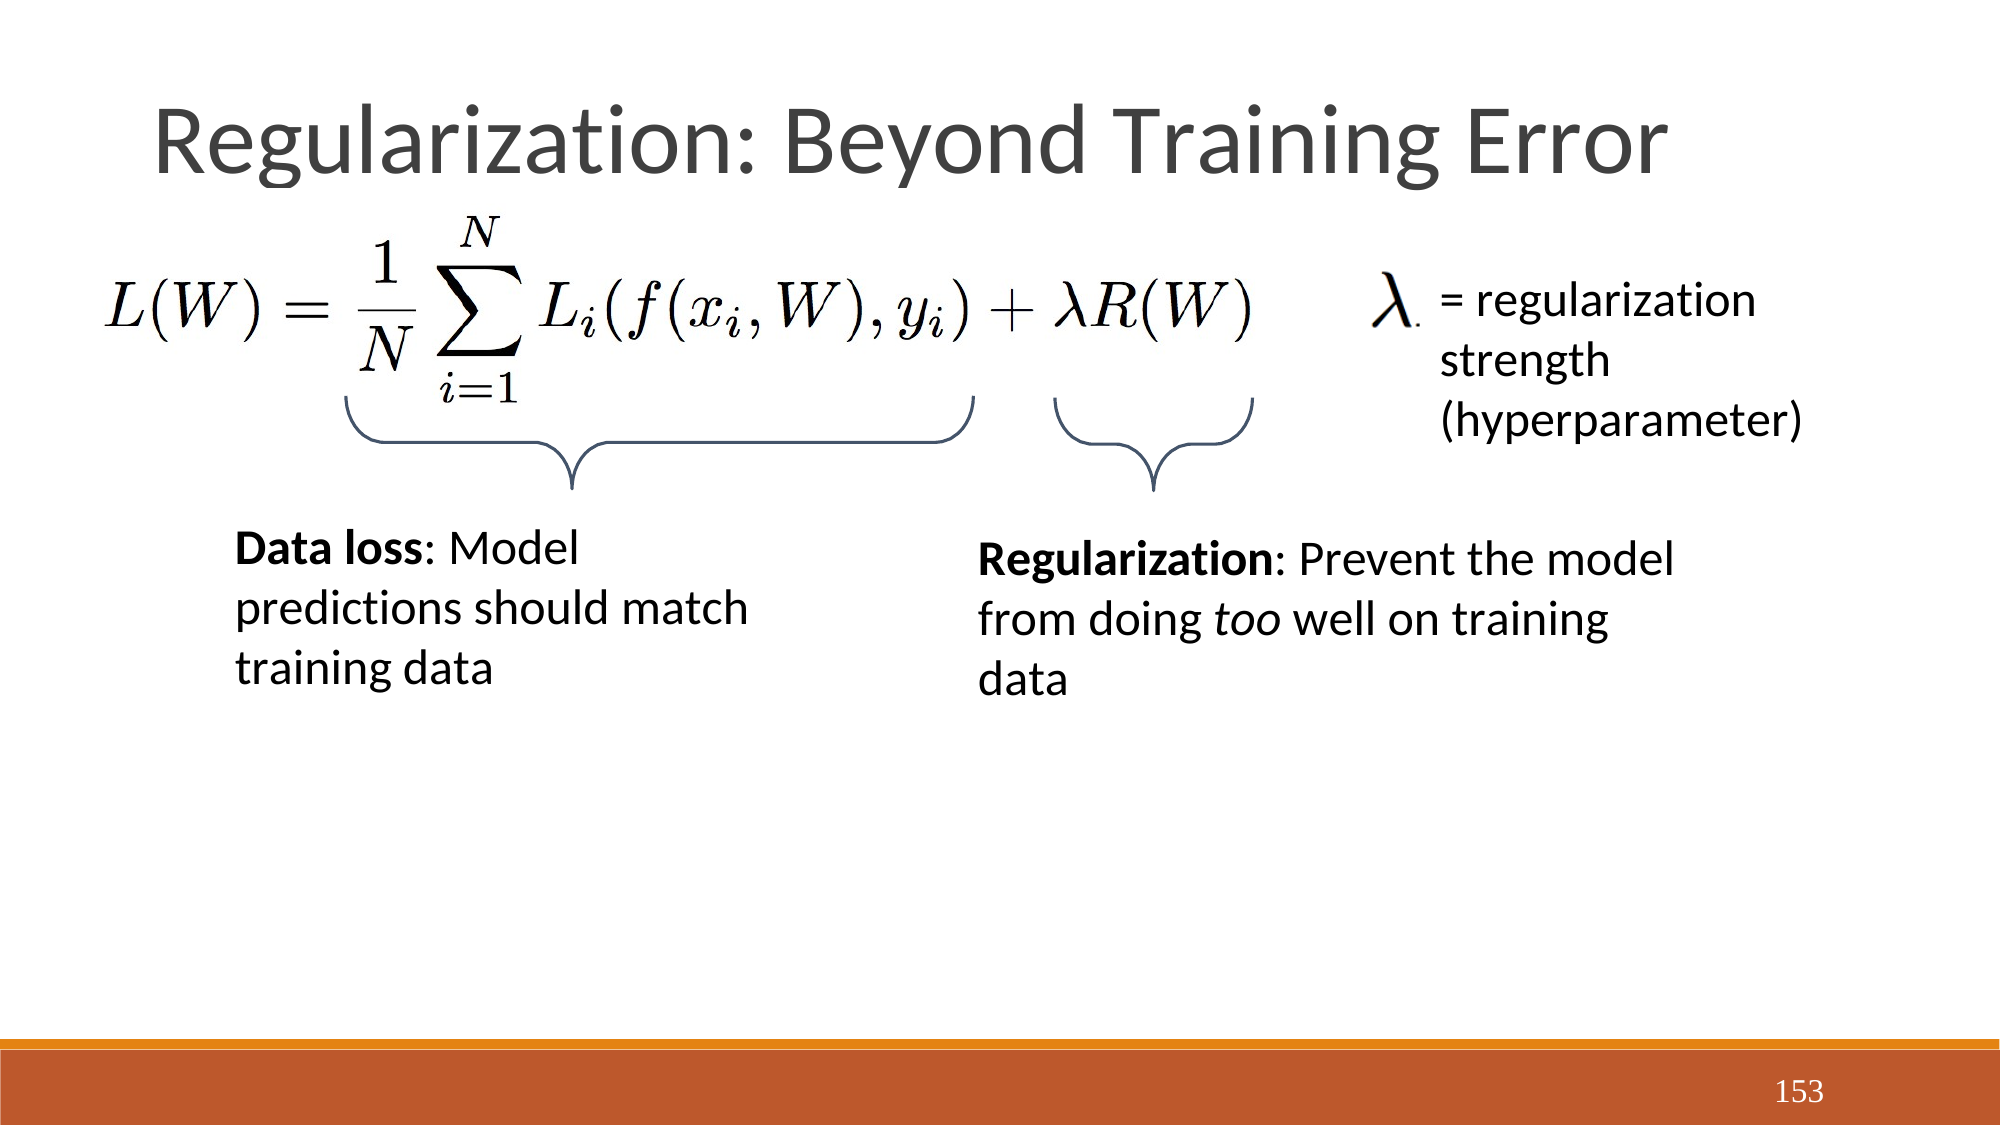

Regularization: Beyond Training Error

= regularization strength (hyperparameter)

Data loss: Model predictions should match training data
Regularization: Prevent the model from doing too well on training data
153